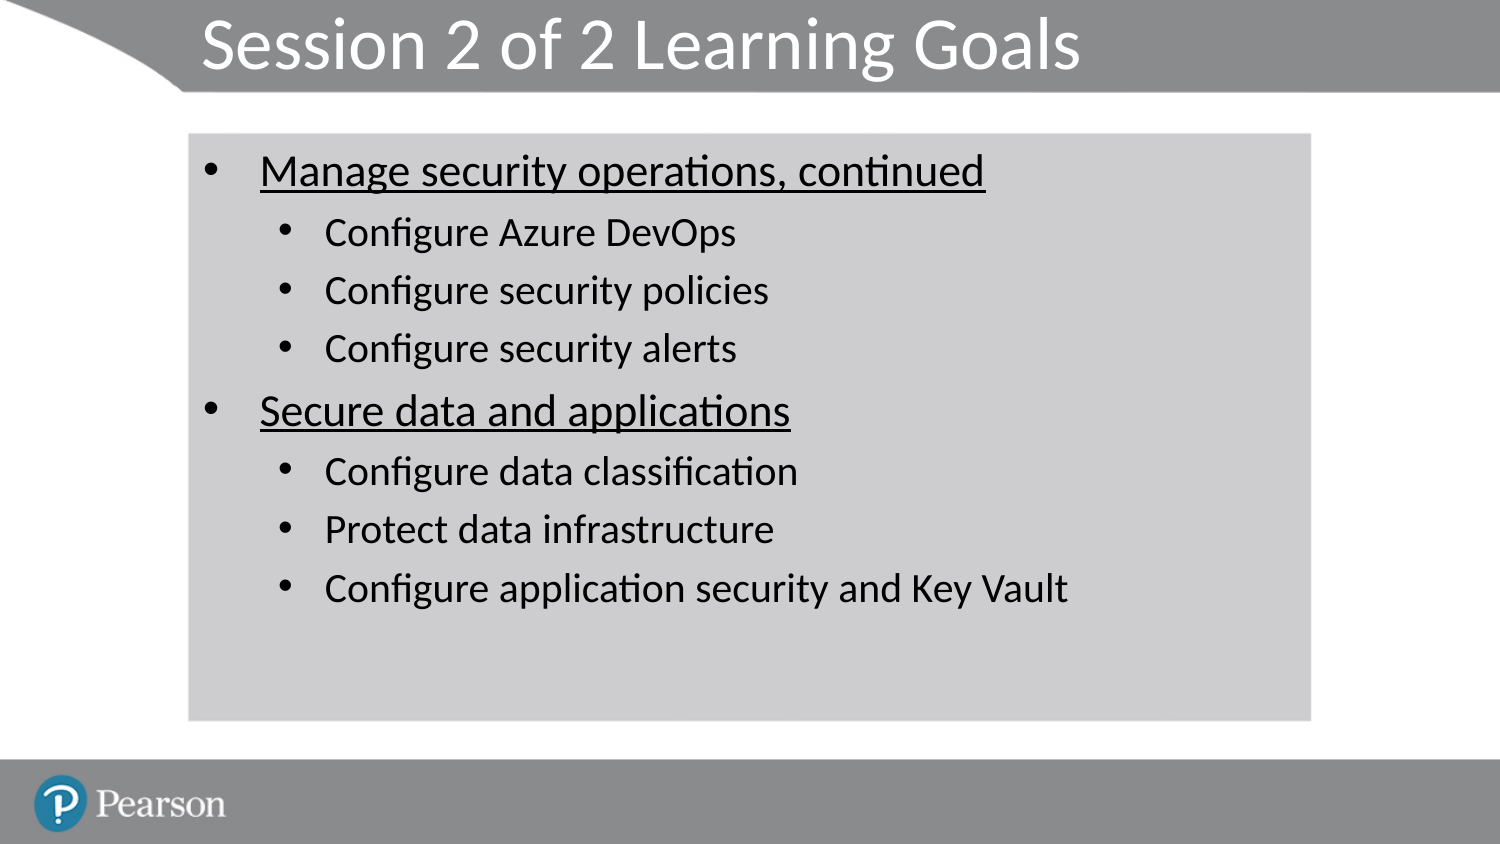

# Session 2 of 2 Learning Goals
Manage security operations, continued
Configure Azure DevOps
Configure security policies
Configure security alerts
Secure data and applications
Configure data classification
Protect data infrastructure
Configure application security and Key Vault